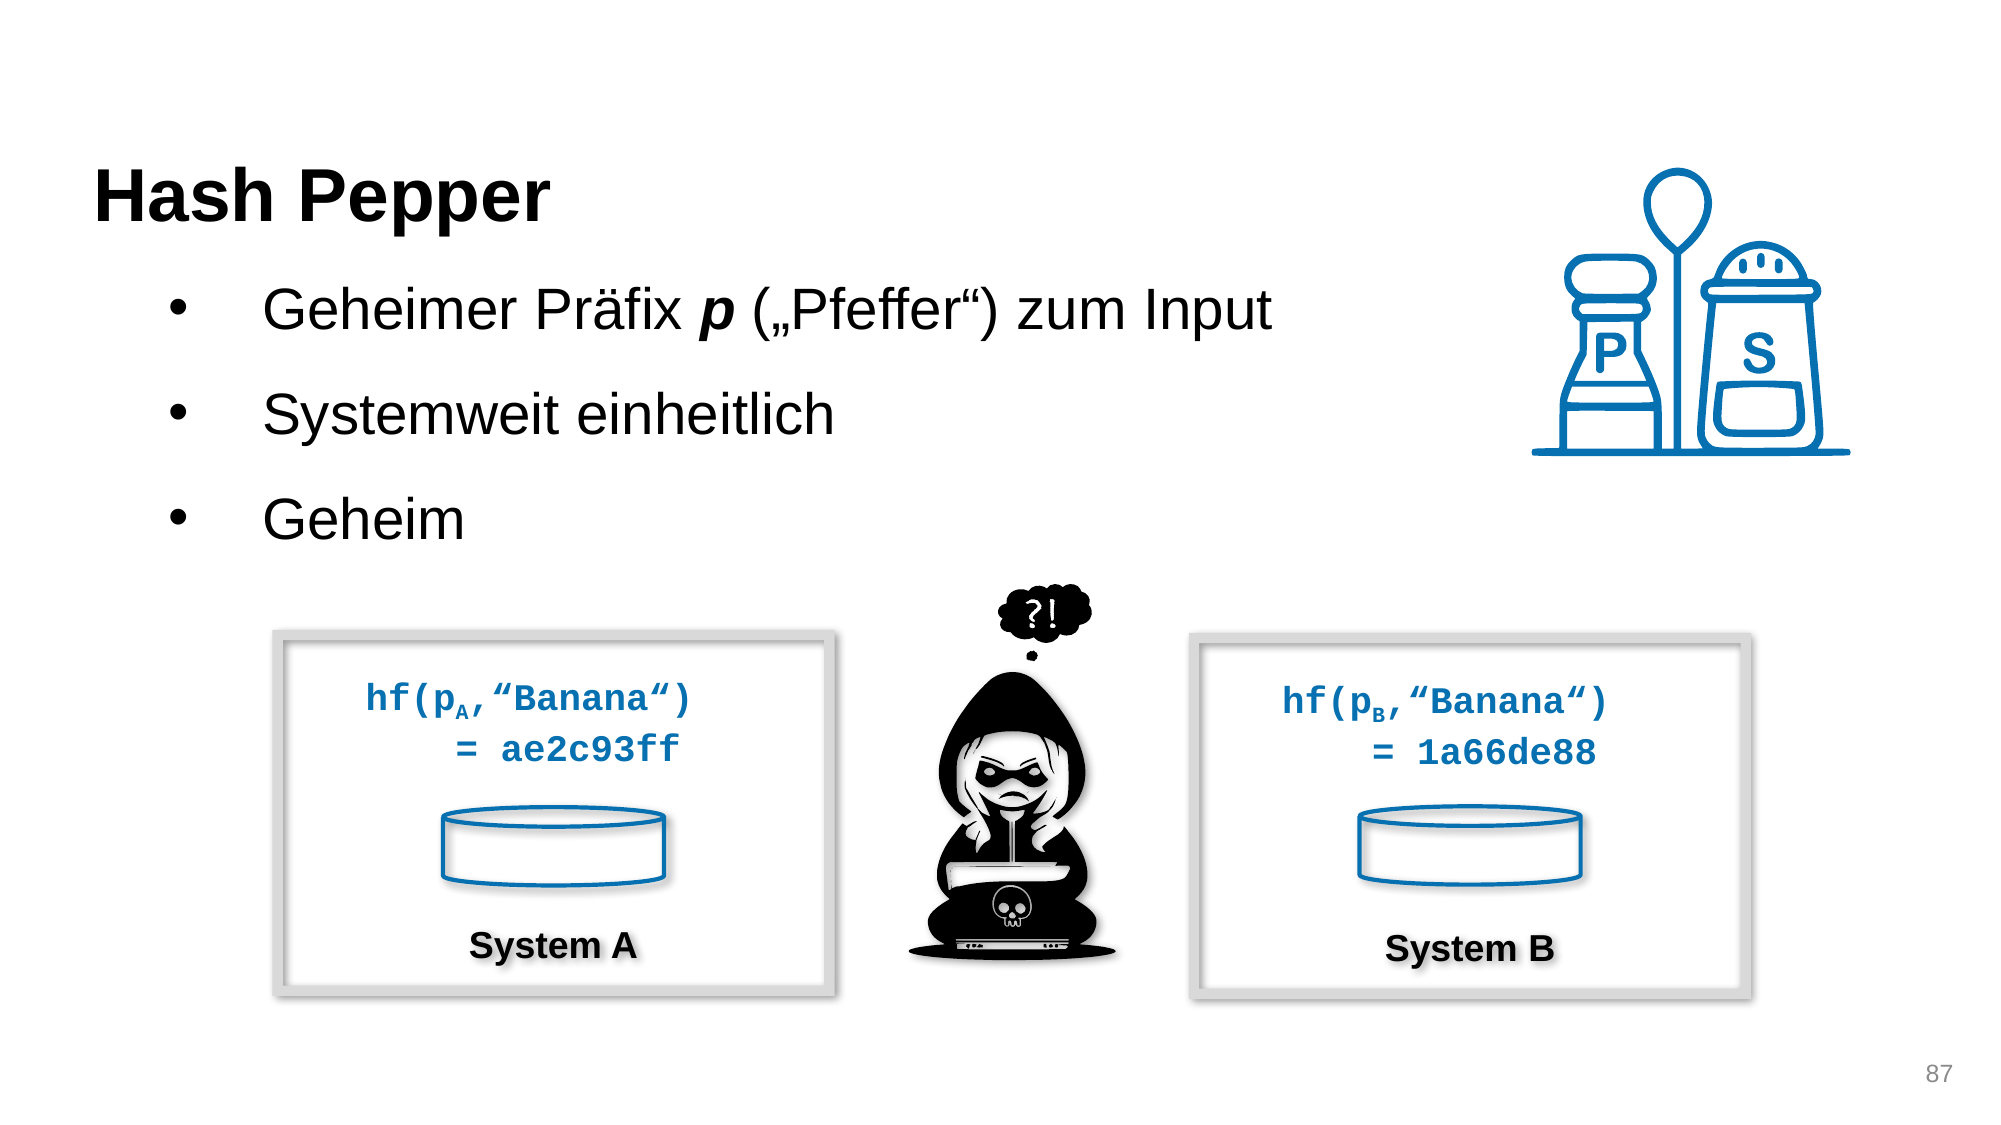

Hash Pepper
Geheimer Präfix p („Pfeffer“) zum Input
Systemweit einheitlich
Geheim

hf(pA,“Banana“)
    = ae2c93ff
hf(pB,“Banana“)
    = 1a66de88

System A
System B
87